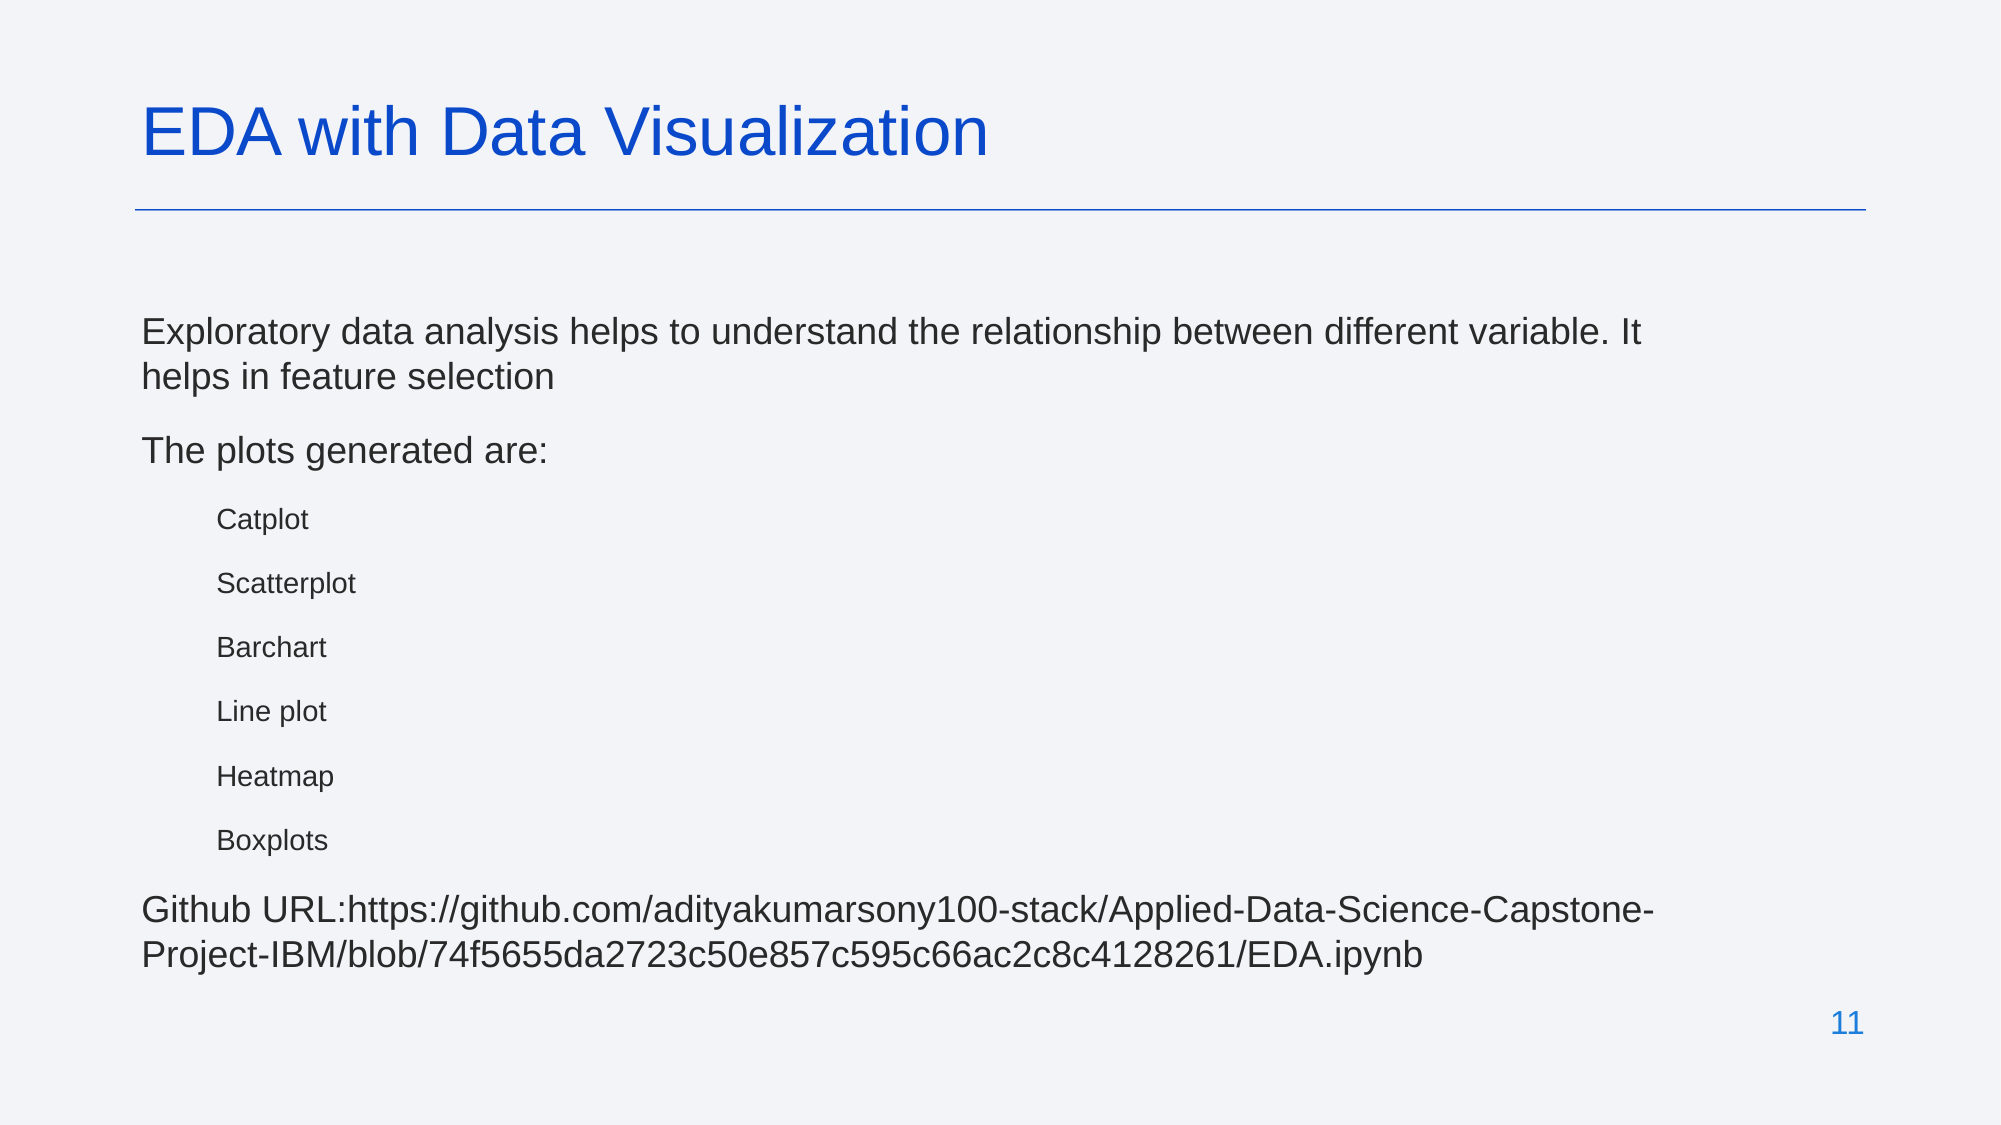

EDA with Data Visualization
Exploratory data analysis helps to understand the relationship between different variable. It helps in feature selection
The plots generated are:
Catplot
Scatterplot
Barchart
Line plot
Heatmap
Boxplots
Github URL:https://github.com/adityakumarsony100-stack/Applied-Data-Science-Capstone-Project-IBM/blob/74f5655da2723c50e857c595c66ac2c8c4128261/EDA.ipynb
11